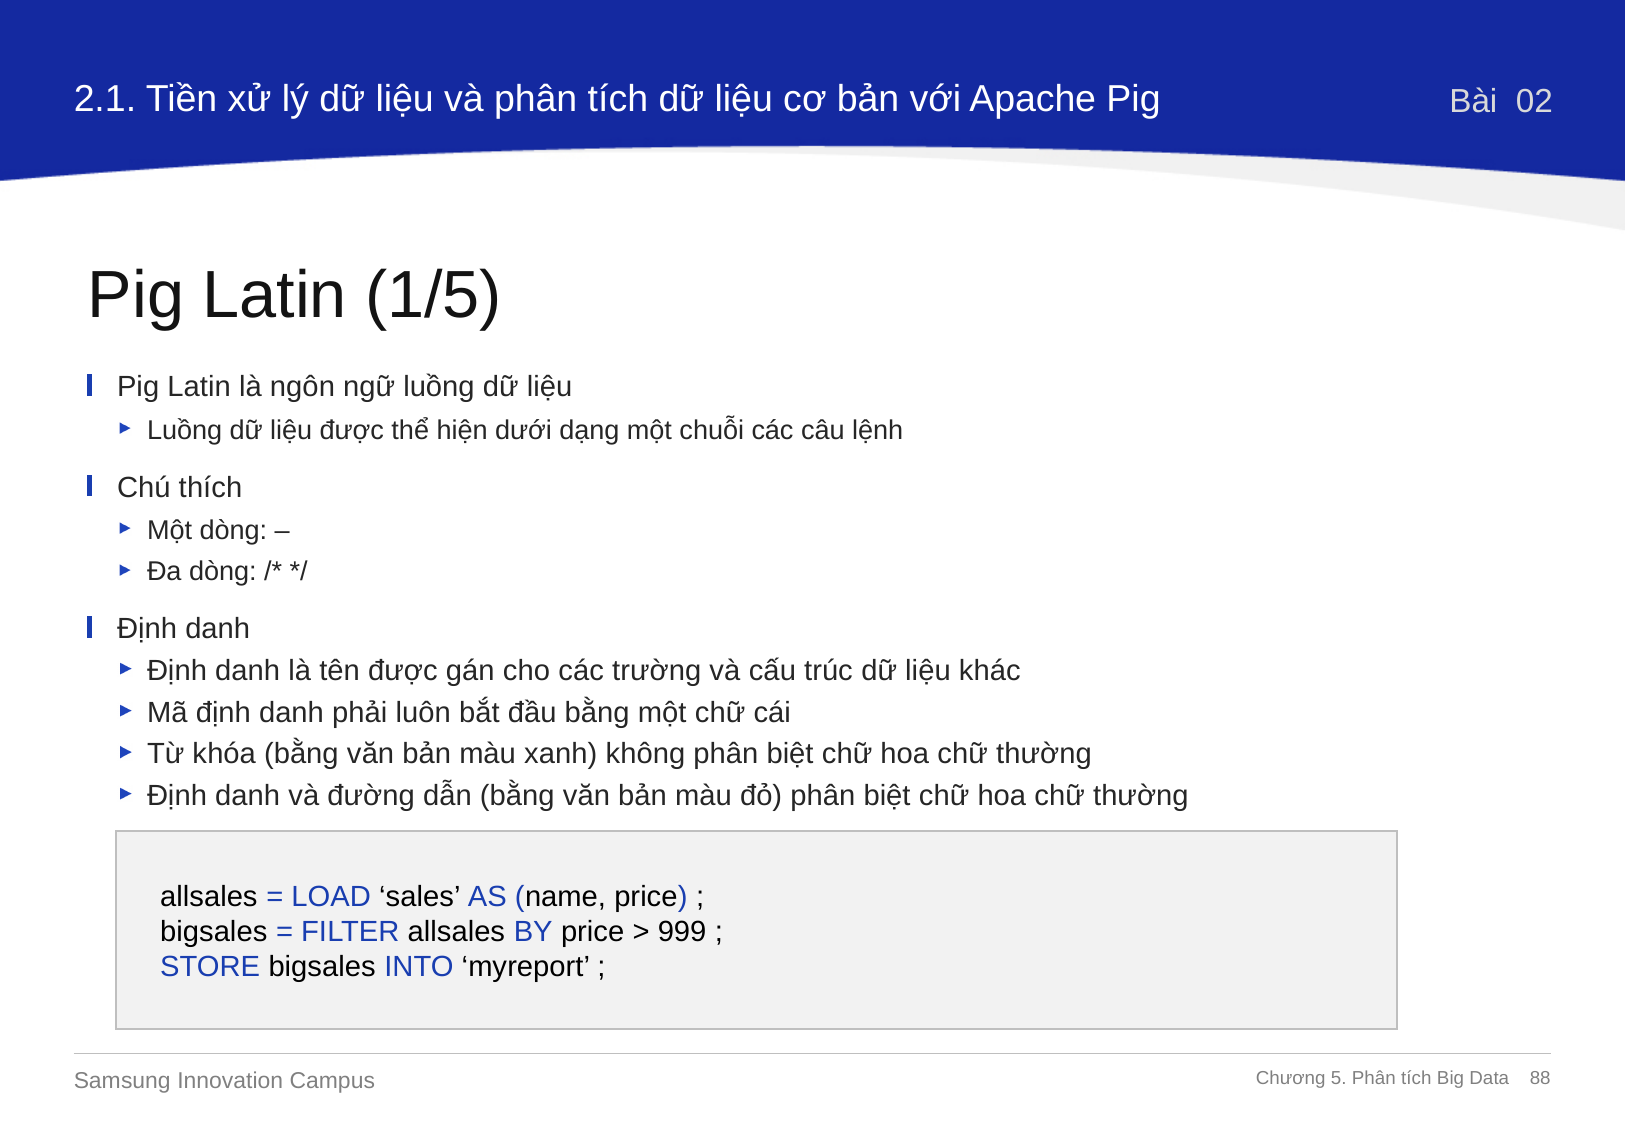

2.1. Tiền xử lý dữ liệu và phân tích dữ liệu cơ bản với Apache Pig
Bài  02
Pig Latin (1/5)
Pig Latin là ngôn ngữ luồng dữ liệu
Luồng dữ liệu được thể hiện dưới dạng một chuỗi các câu lệnh
Chú thích
Một dòng: –
Đa dòng: /* */
Định danh
Định danh là tên được gán cho các trường và cấu trúc dữ liệu khác
Mã định danh phải luôn bắt đầu bằng một chữ cái
Từ khóa (bằng văn bản màu xanh) không phân biệt chữ hoa chữ thường
Định danh và đường dẫn (bằng văn bản màu đỏ) phân biệt chữ hoa chữ thường

allsales = LOAD ‘sales’ AS (name, price) ;
bigsales = FILTER allsales BY price > 999 ;
STORE bigsales INTO ‘myreport’ ;